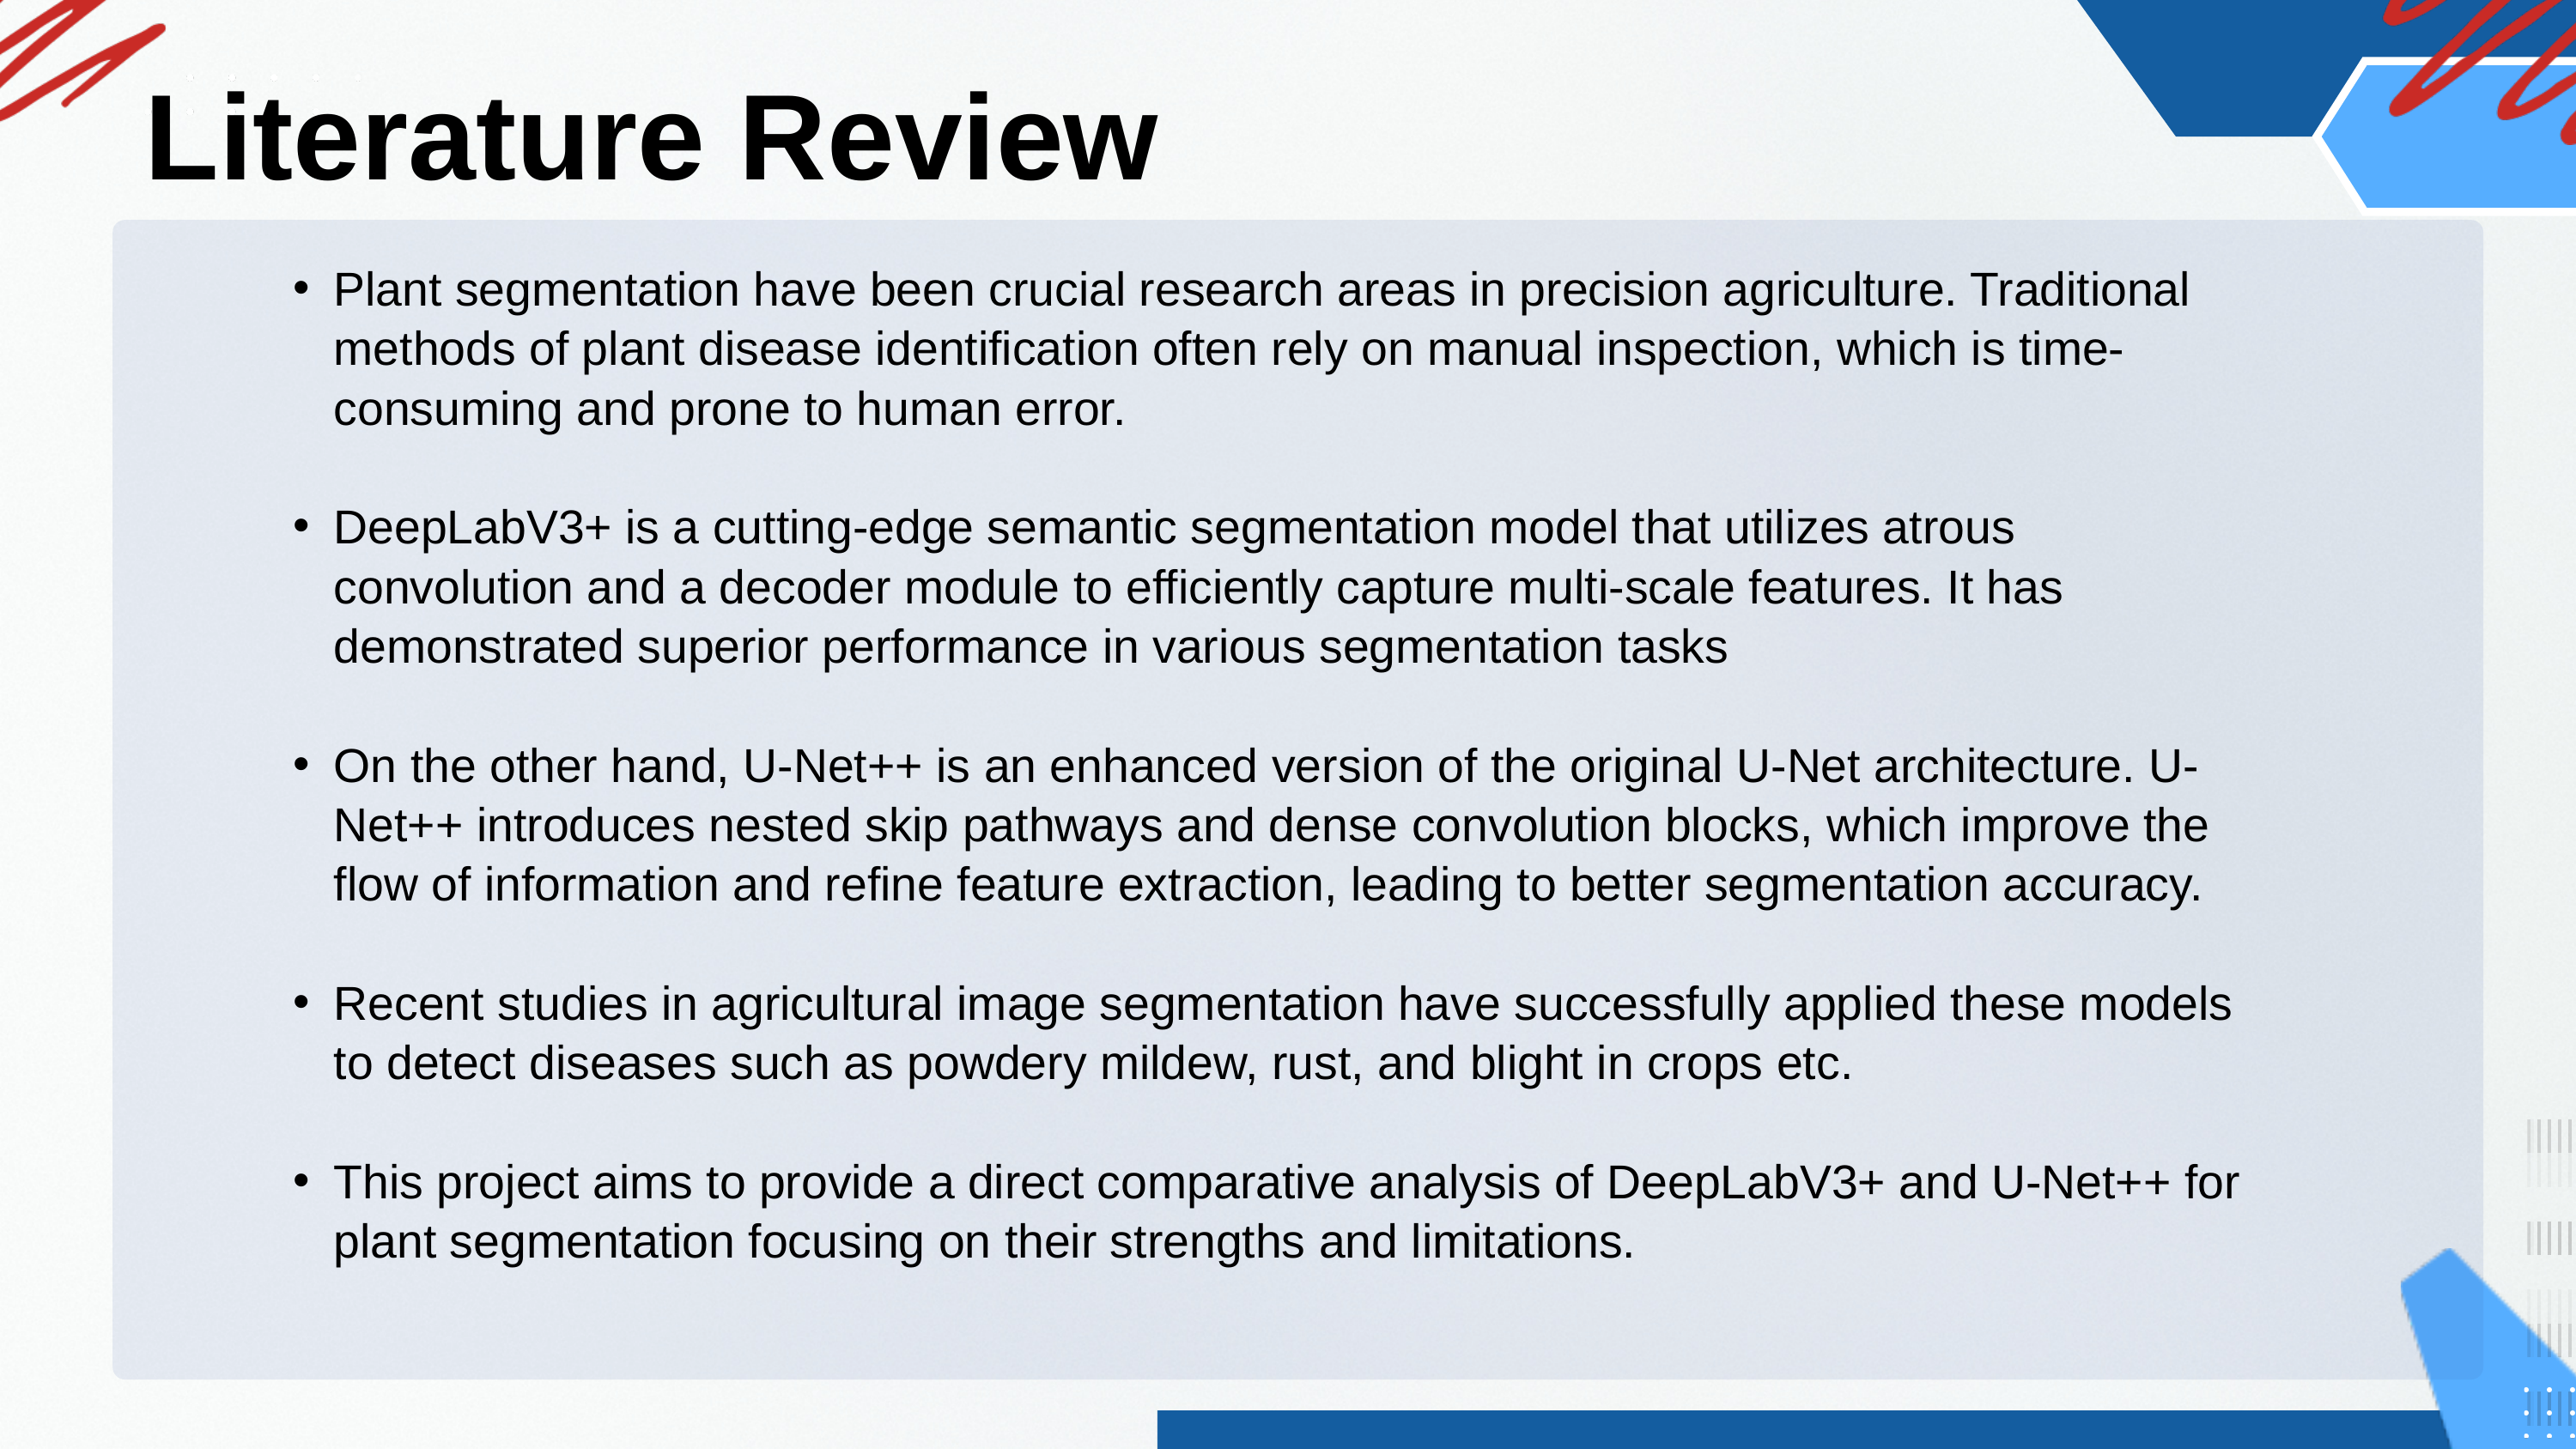

Literature Review

Plant segmentation have been crucial research areas in precision agriculture. Traditional methods of plant disease identification often rely on manual inspection, which is time-consuming and prone to human error.

DeepLabV3+ is a cutting-edge semantic segmentation model that utilizes atrous convolution and a decoder module to efficiently capture multi-scale features. It has demonstrated superior performance in various segmentation tasks

On the other hand, U-Net++ is an enhanced version of the original U-Net architecture. U-Net++ introduces nested skip pathways and dense convolution blocks, which improve the flow of information and refine feature extraction, leading to better segmentation accuracy.

Recent studies in agricultural image segmentation have successfully applied these models to detect diseases such as powdery mildew, rust, and blight in crops etc.

This project aims to provide a direct comparative analysis of DeepLabV3+ and U-Net++ for plant segmentation focusing on their strengths and limitations.